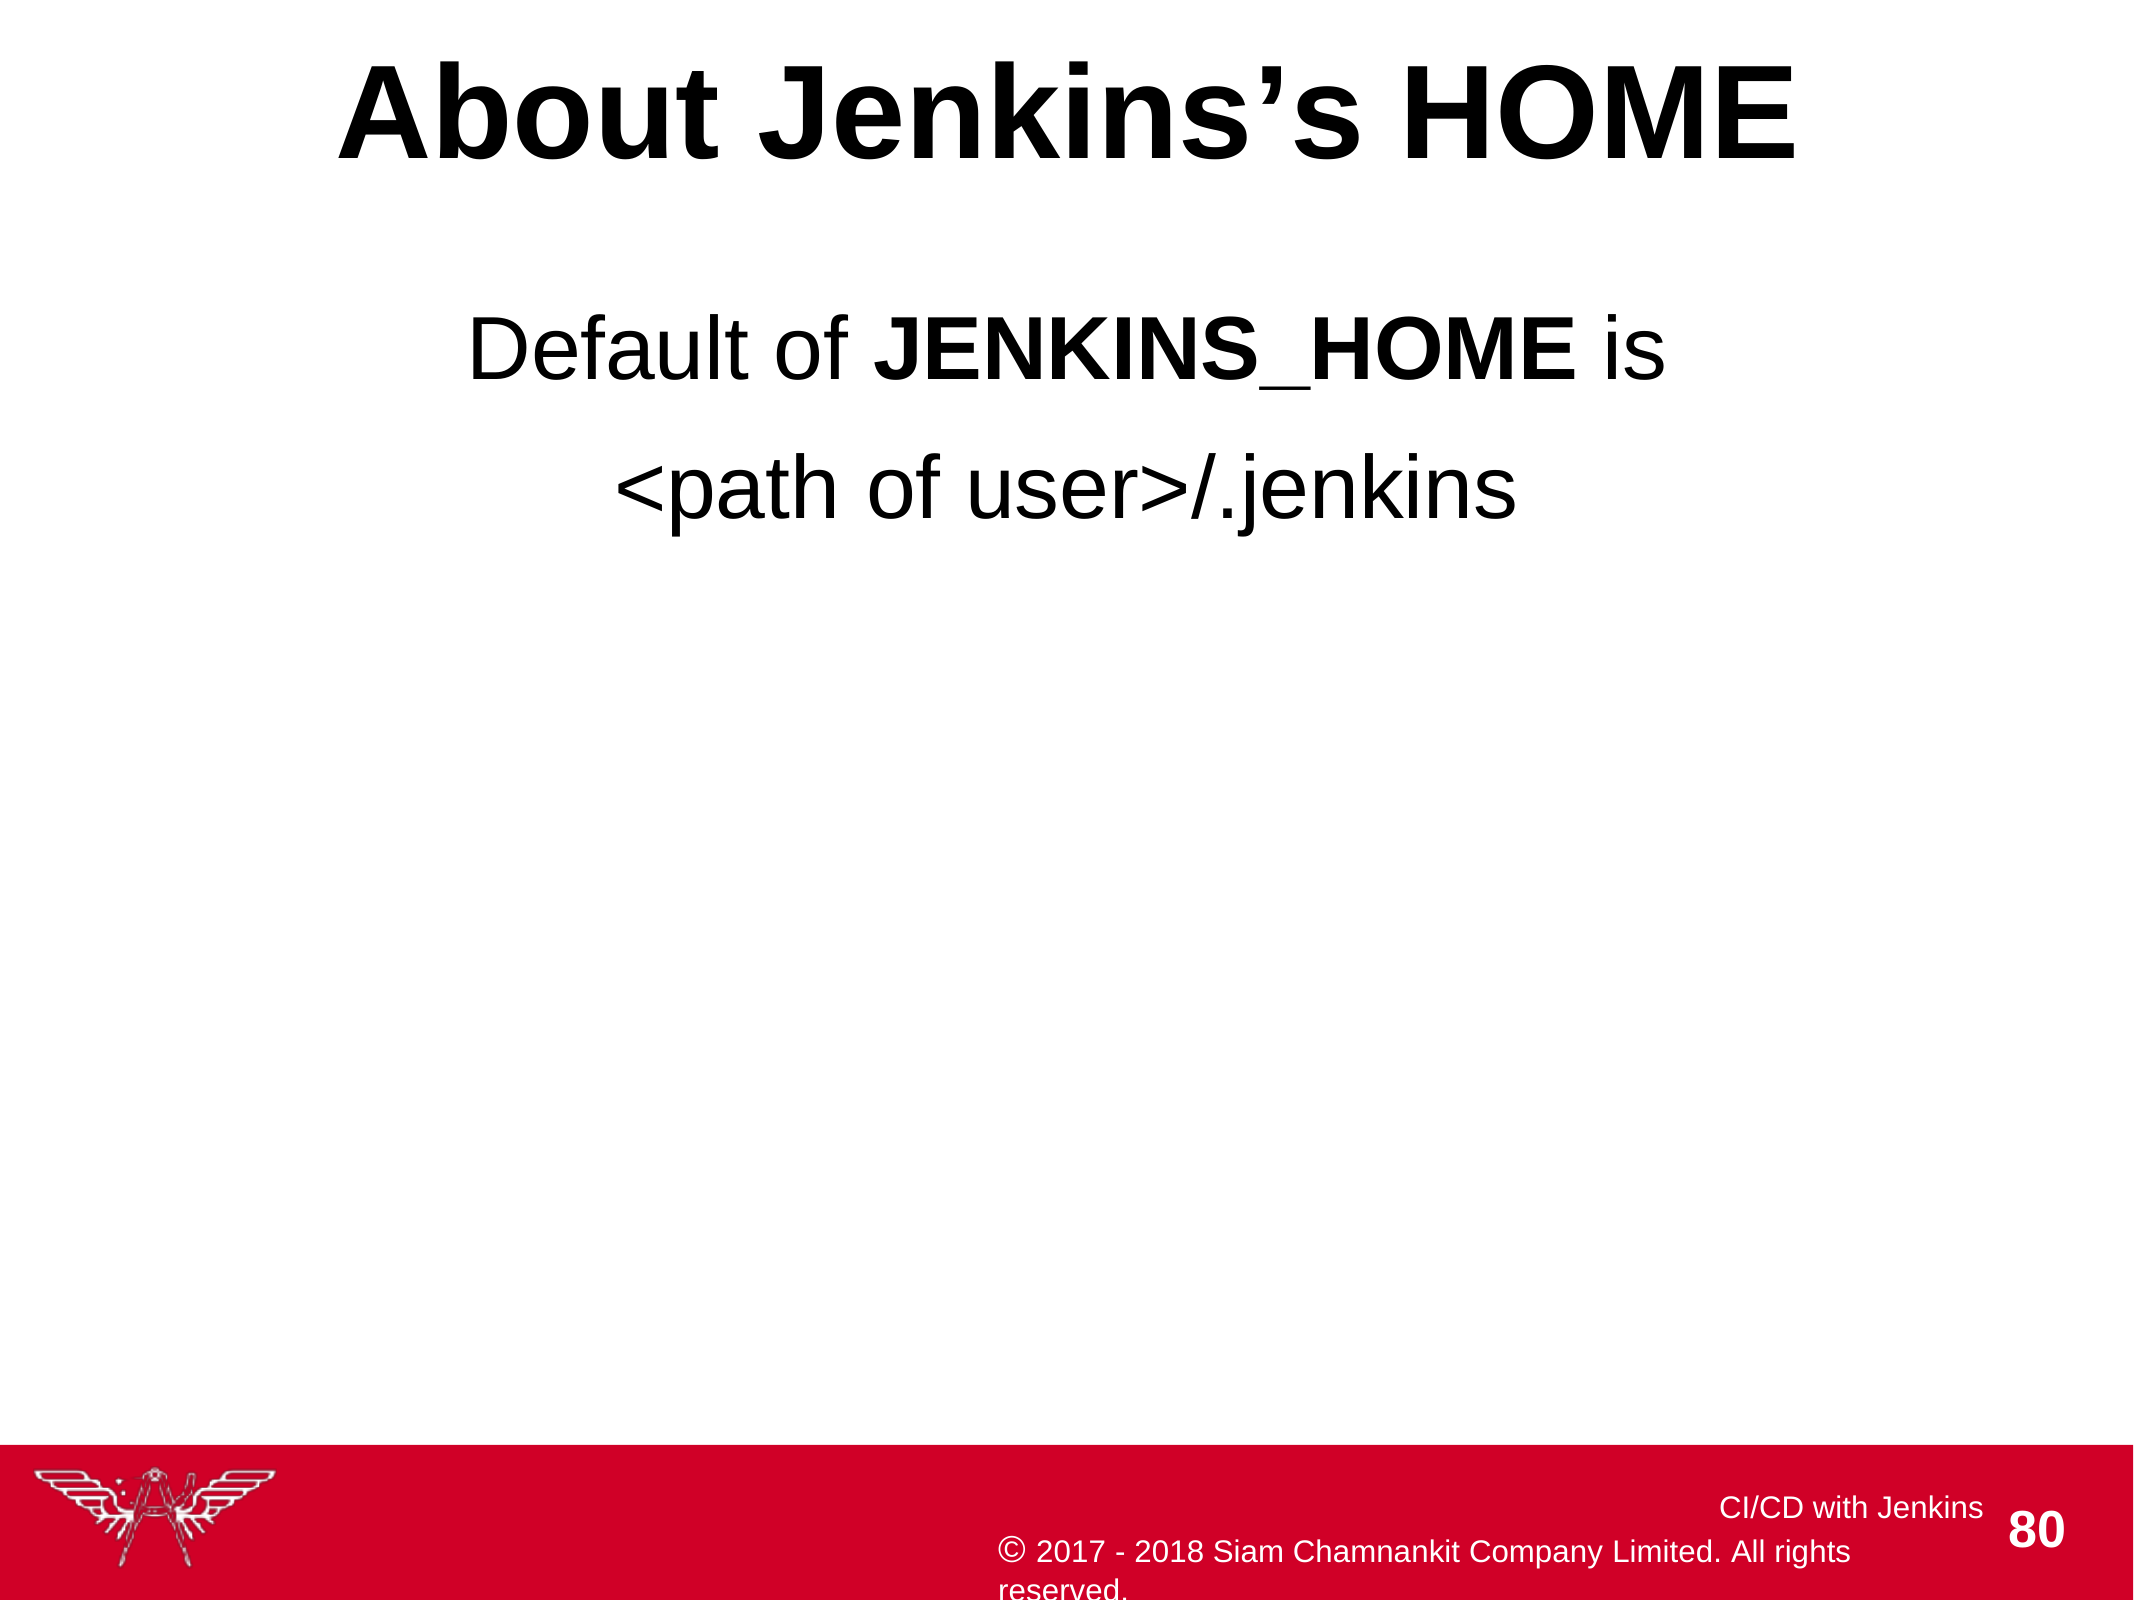

# About Jenkins’s	HOME
Default of JENKINS_HOME is
<path	of user>/.jenkins
CI/CD with Jenkins
© 2017 - 2018 Siam Chamnankit Company Limited. All rights reserved.
80